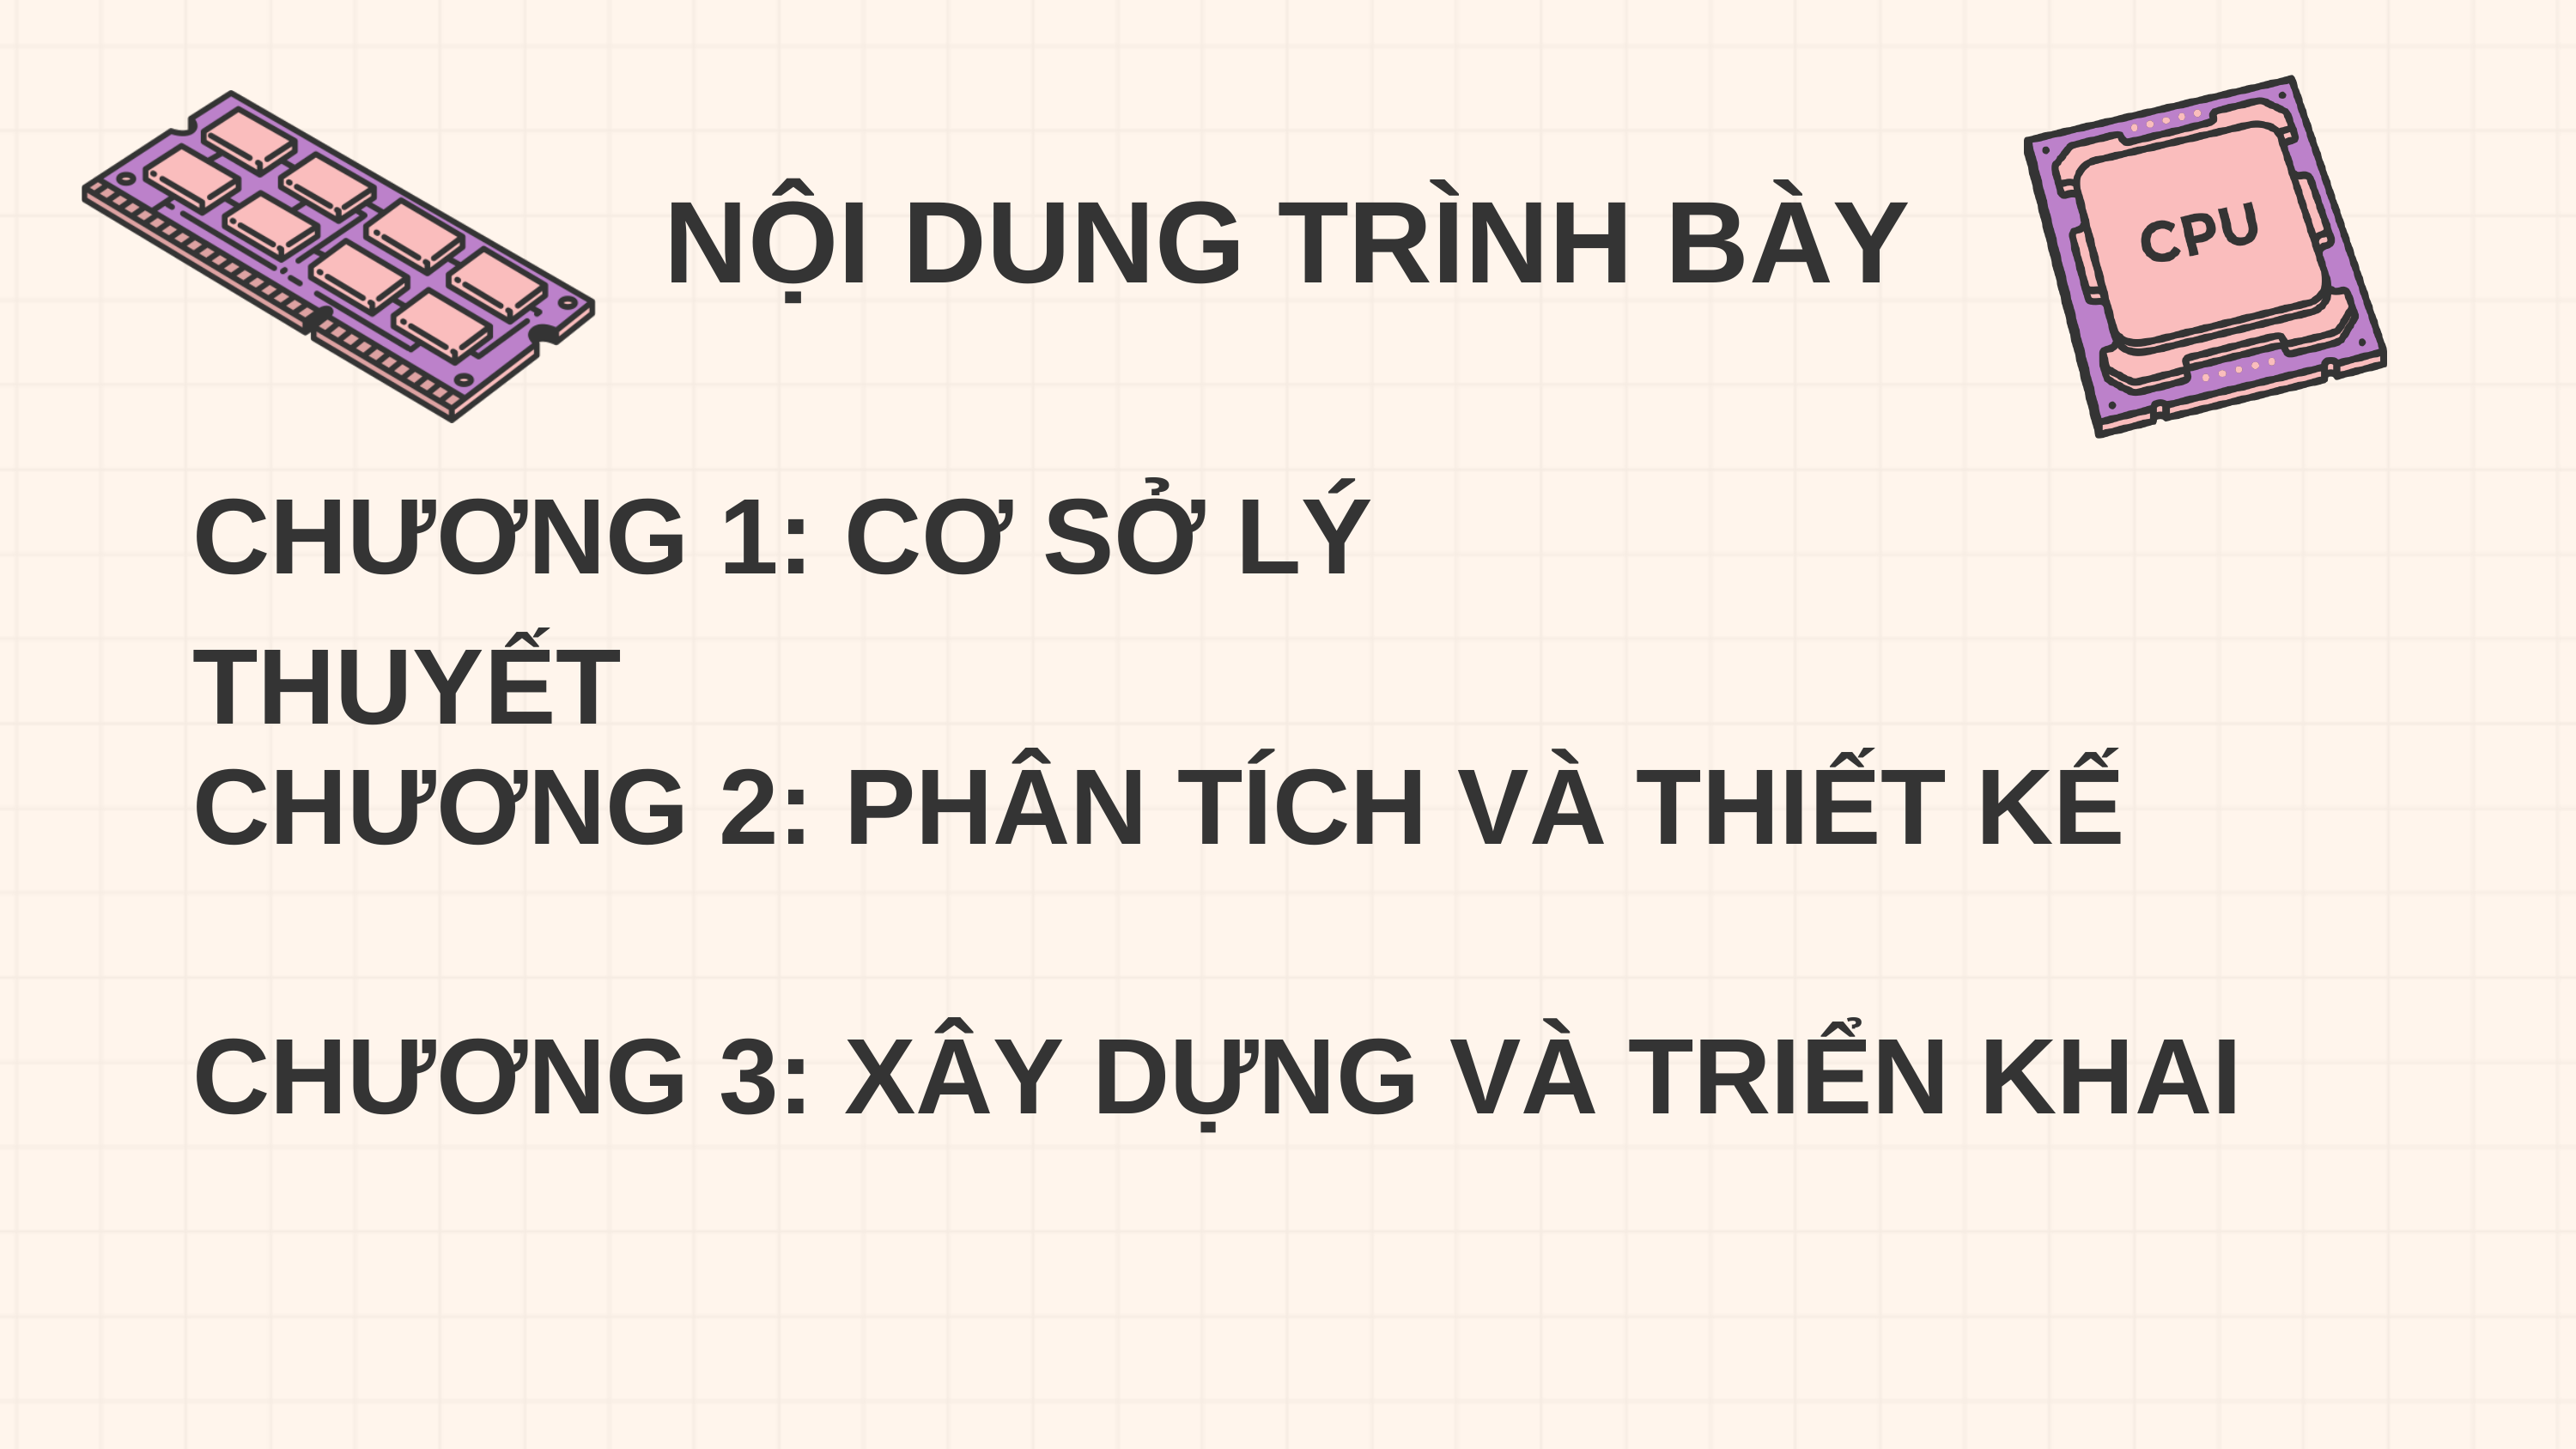

NỘI DUNG TRÌNH BÀY
CHƯƠNG 1: CƠ SỞ LÝ THUYẾT
CHƯƠNG 2: PHÂN TÍCH VÀ THIẾT KẾ
CHƯƠNG 3: XÂY DỰNG VÀ TRIỂN KHAI